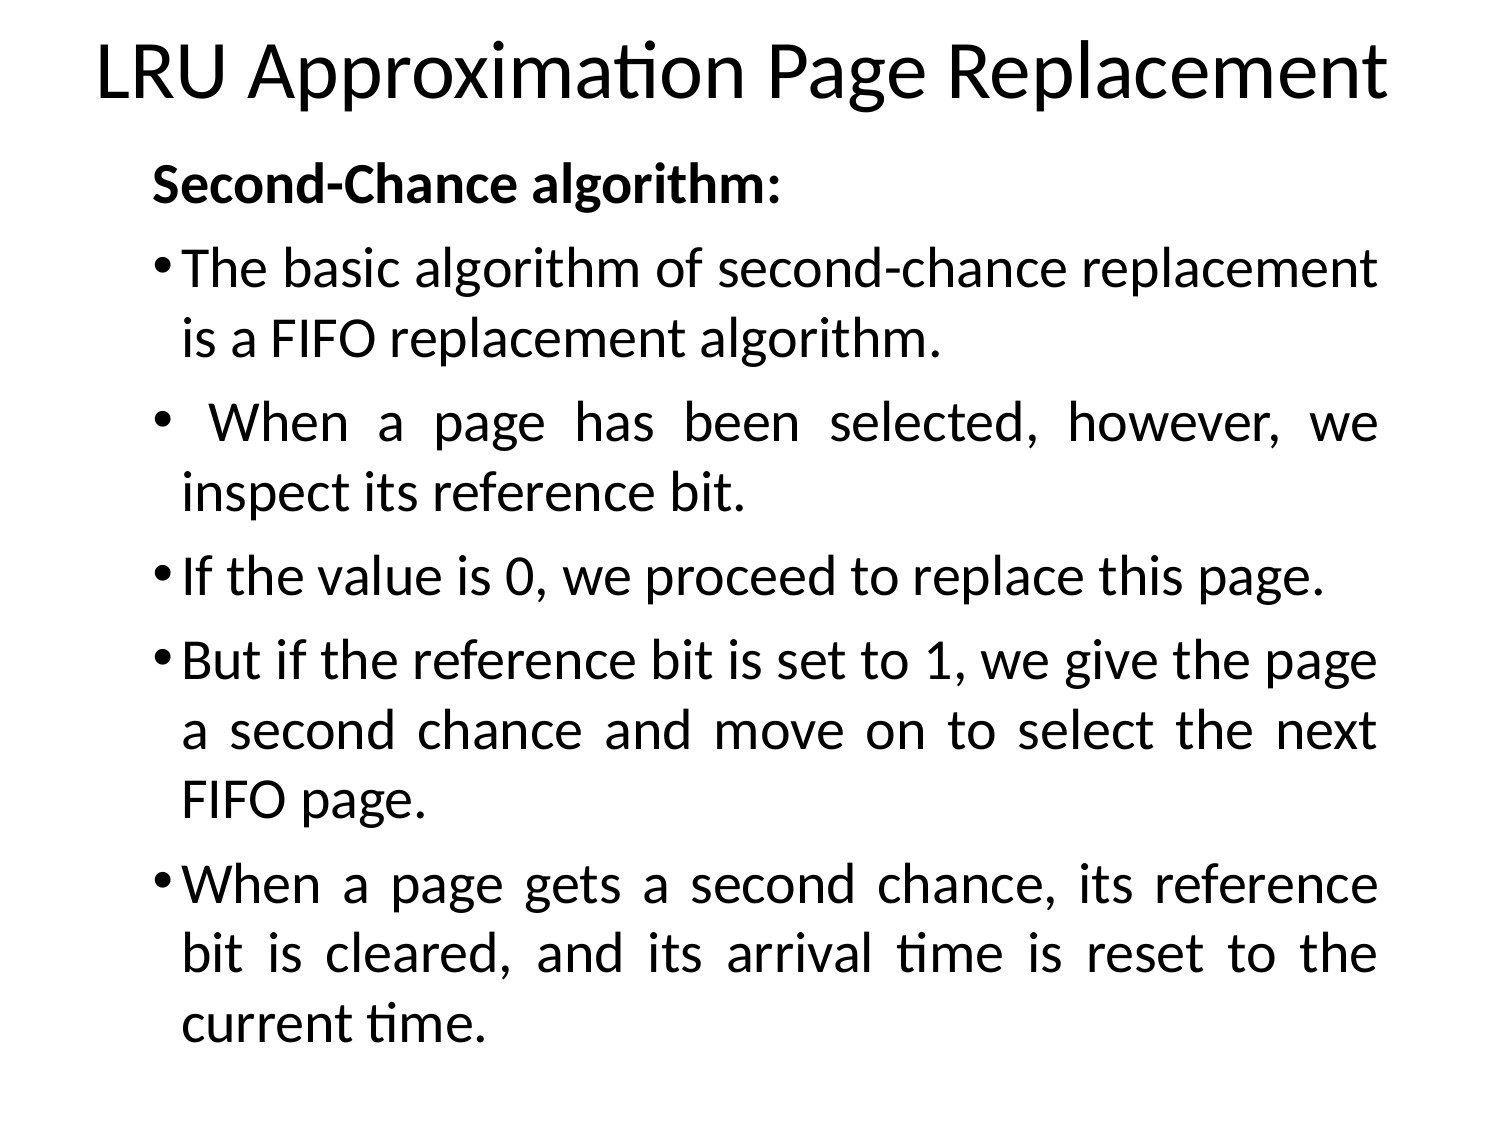

# LRU Approximation Page Replacement
Second-Chance algorithm:
The basic algorithm of second-chance replacement is a FIFO replacement algorithm.
 When a page has been selected, however, we inspect its reference bit.
If the value is 0, we proceed to replace this page.
But if the reference bit is set to 1, we give the page a second chance and move on to select the next FIFO page.
When a page gets a second chance, its reference bit is cleared, and its arrival time is reset to the current time.